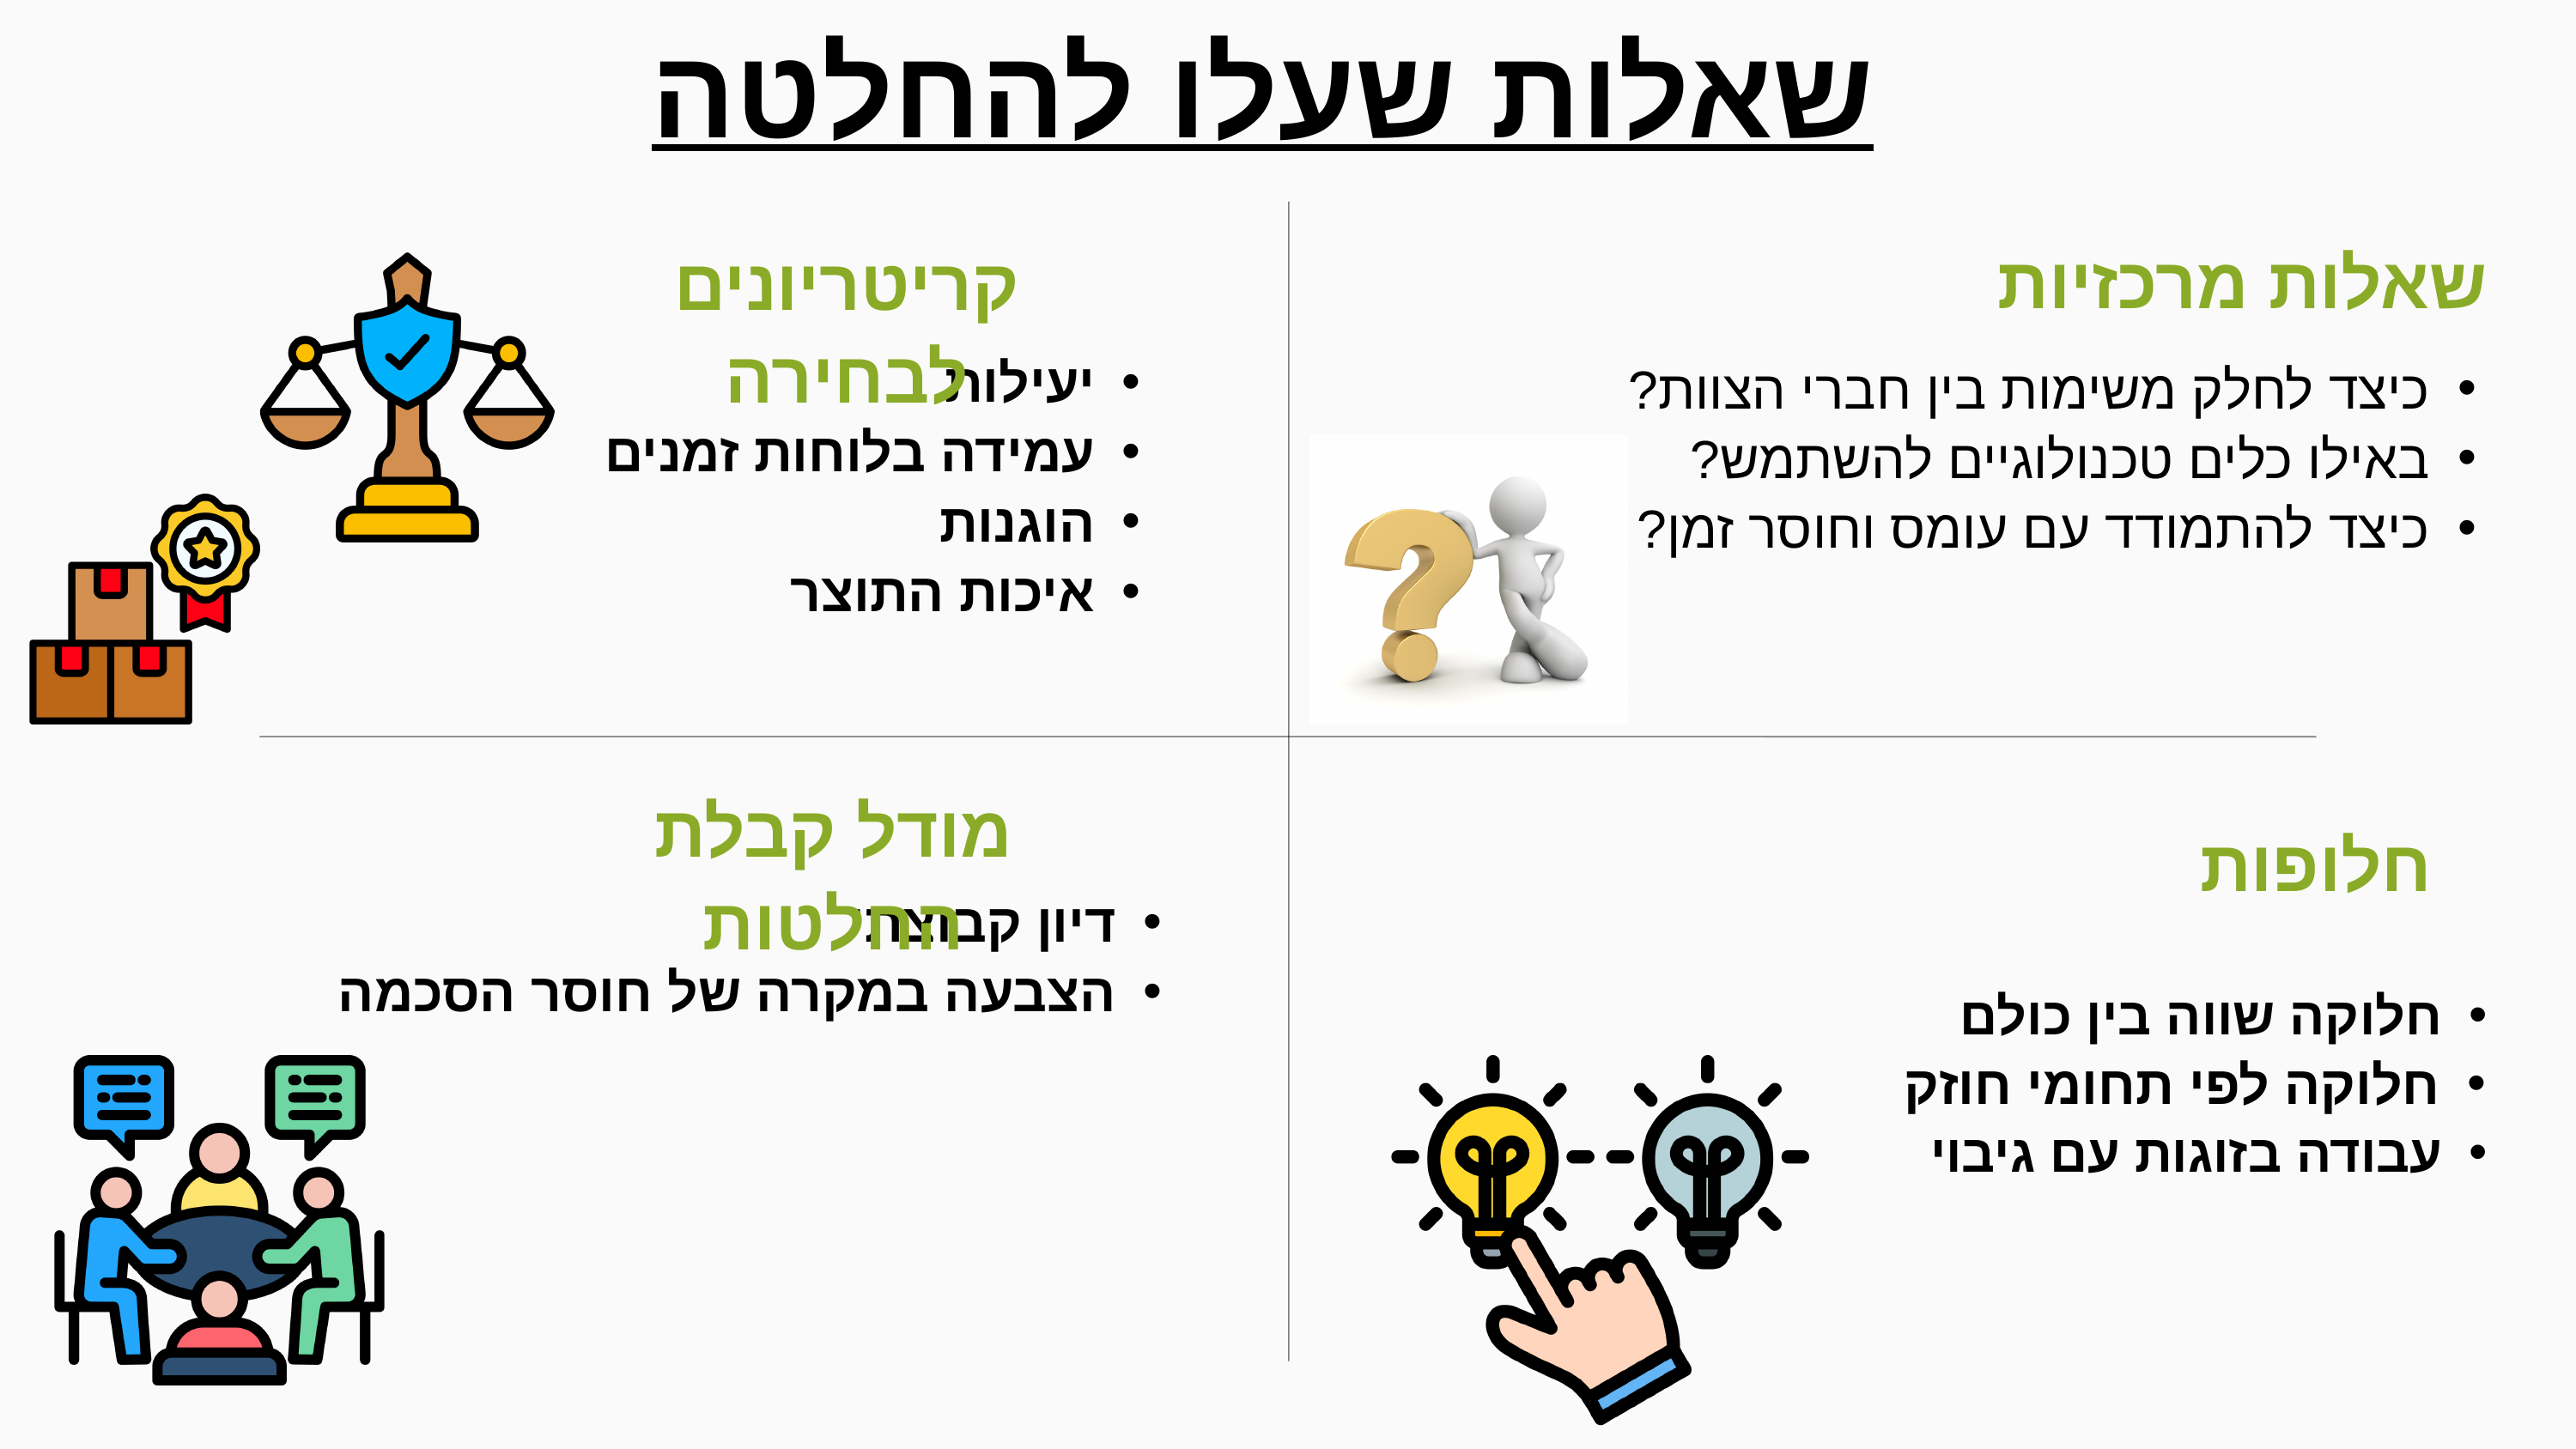

שאלות שעלו להחלטה

קריטריונים לבחירה

שאלות מרכזיות

כיצד לחלק משימות בין חברי הצוות?
באילו כלים טכנולוגיים להשתמש?
כיצד להתמודד עם עומס וחוסר זמן?

יעילות
עמידה בלוחות זמנים
הוגנות
איכות התוצר

מודל קבלת החלטות
חלופות

חלוקה שווה בין כולם
חלוקה לפי תחומי חוזק
עבודה בזוגות עם גיבוי

דיון קבוצתי
הצבעה במקרה של חוסר הסכמה